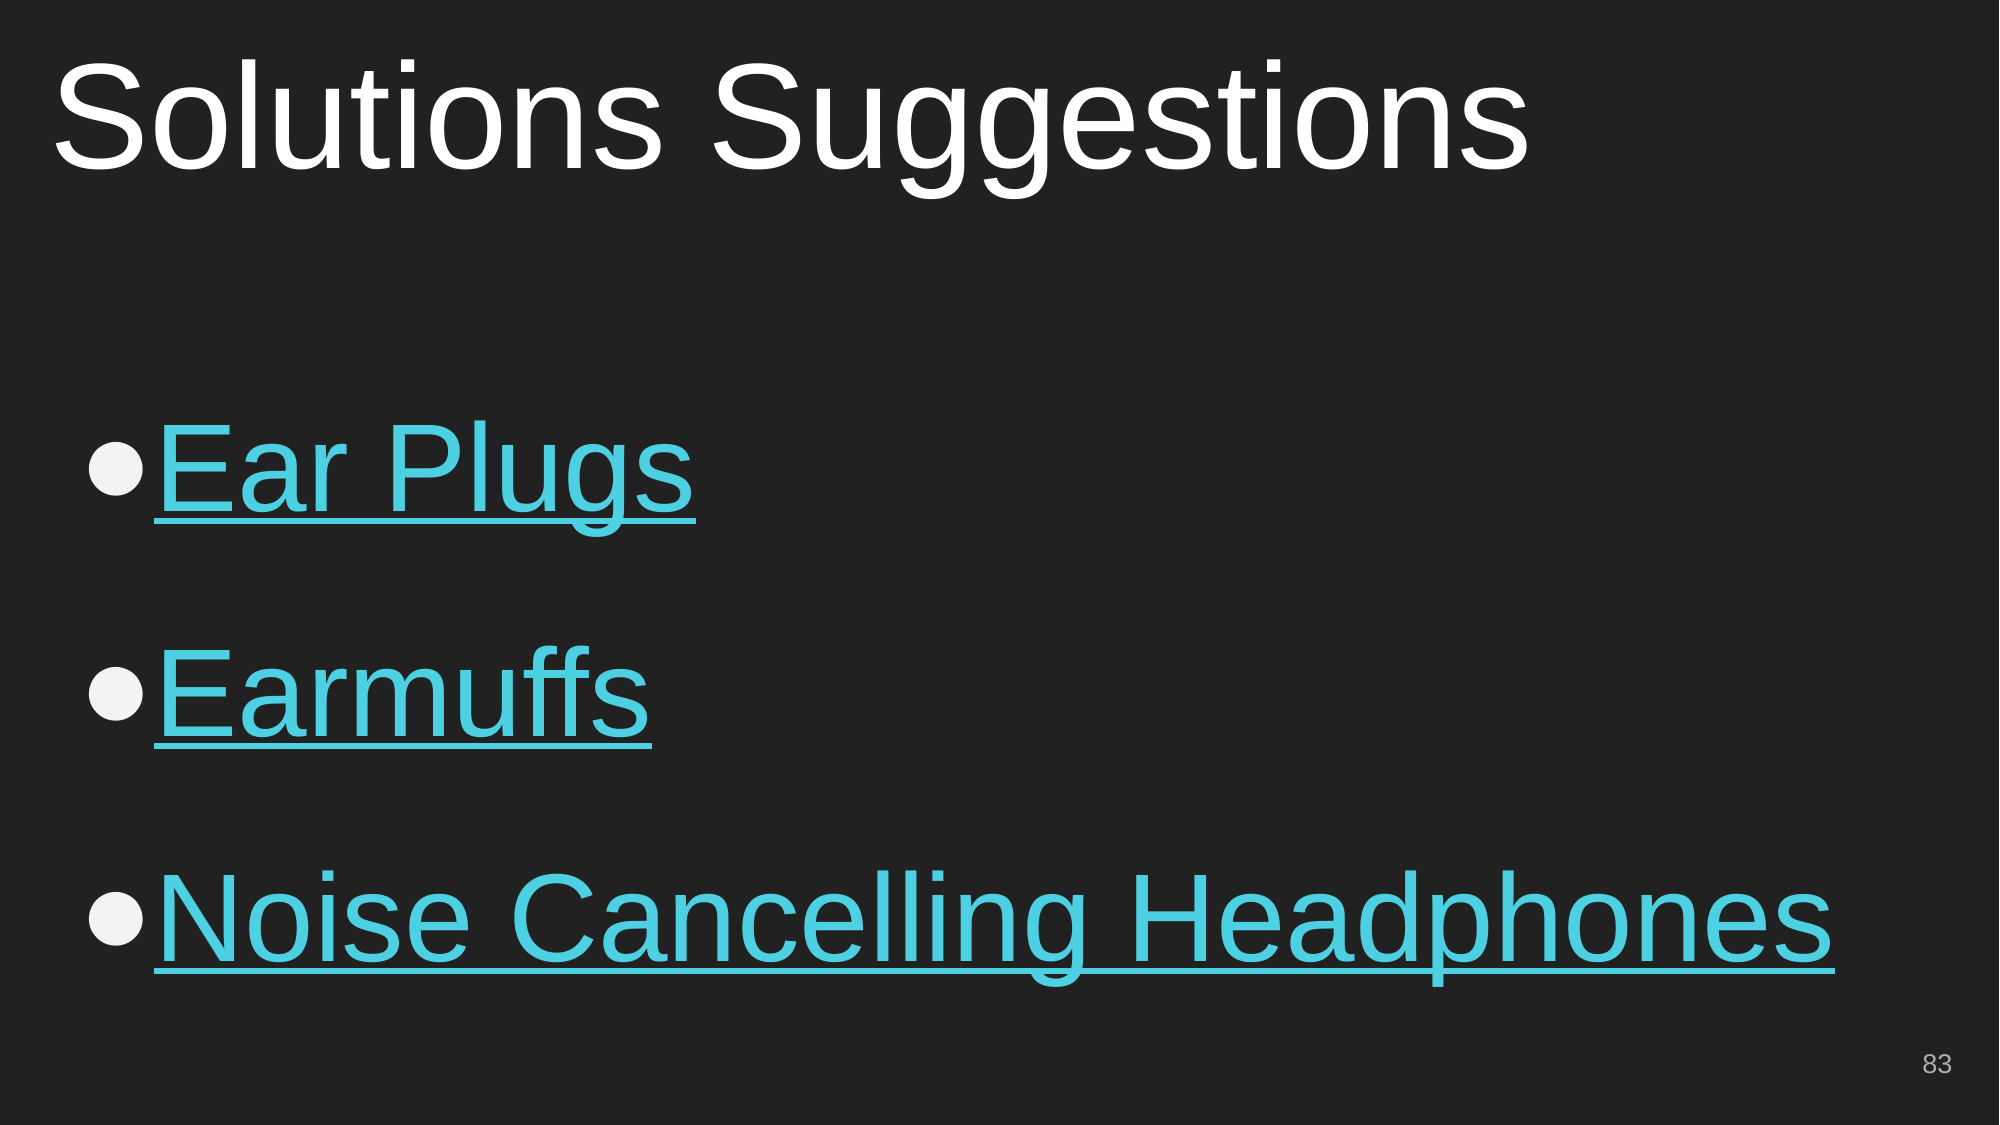

# Solutions Suggestions
Ear Plugs
Earmuffs
Noise Cancelling Headphones
83